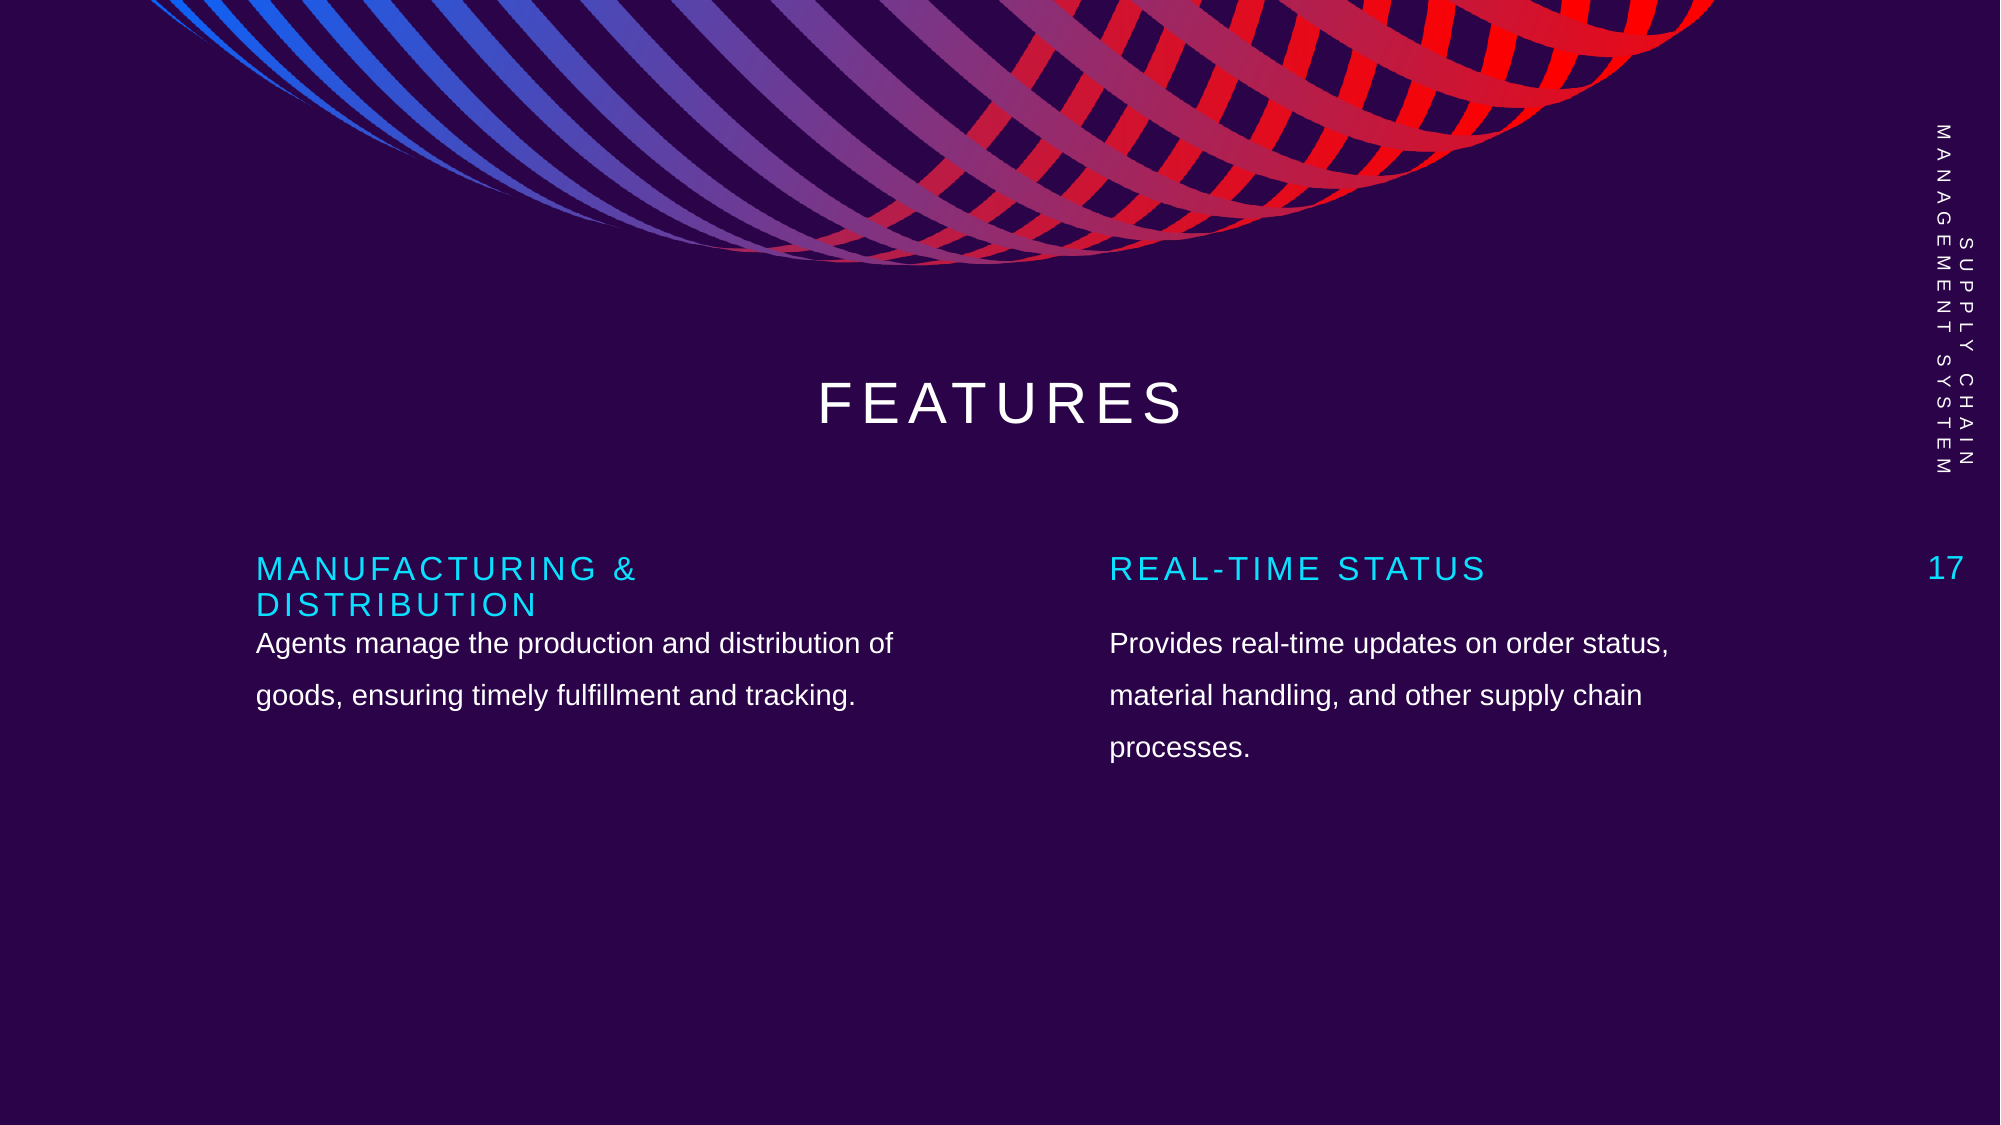

Supply Chain Management System
# features
17
Manufacturing & Distribution
Real-Time Status
Agents manage the production and distribution of goods, ensuring timely fulfillment and tracking.
Provides real-time updates on order status, material handling, and other supply chain processes.